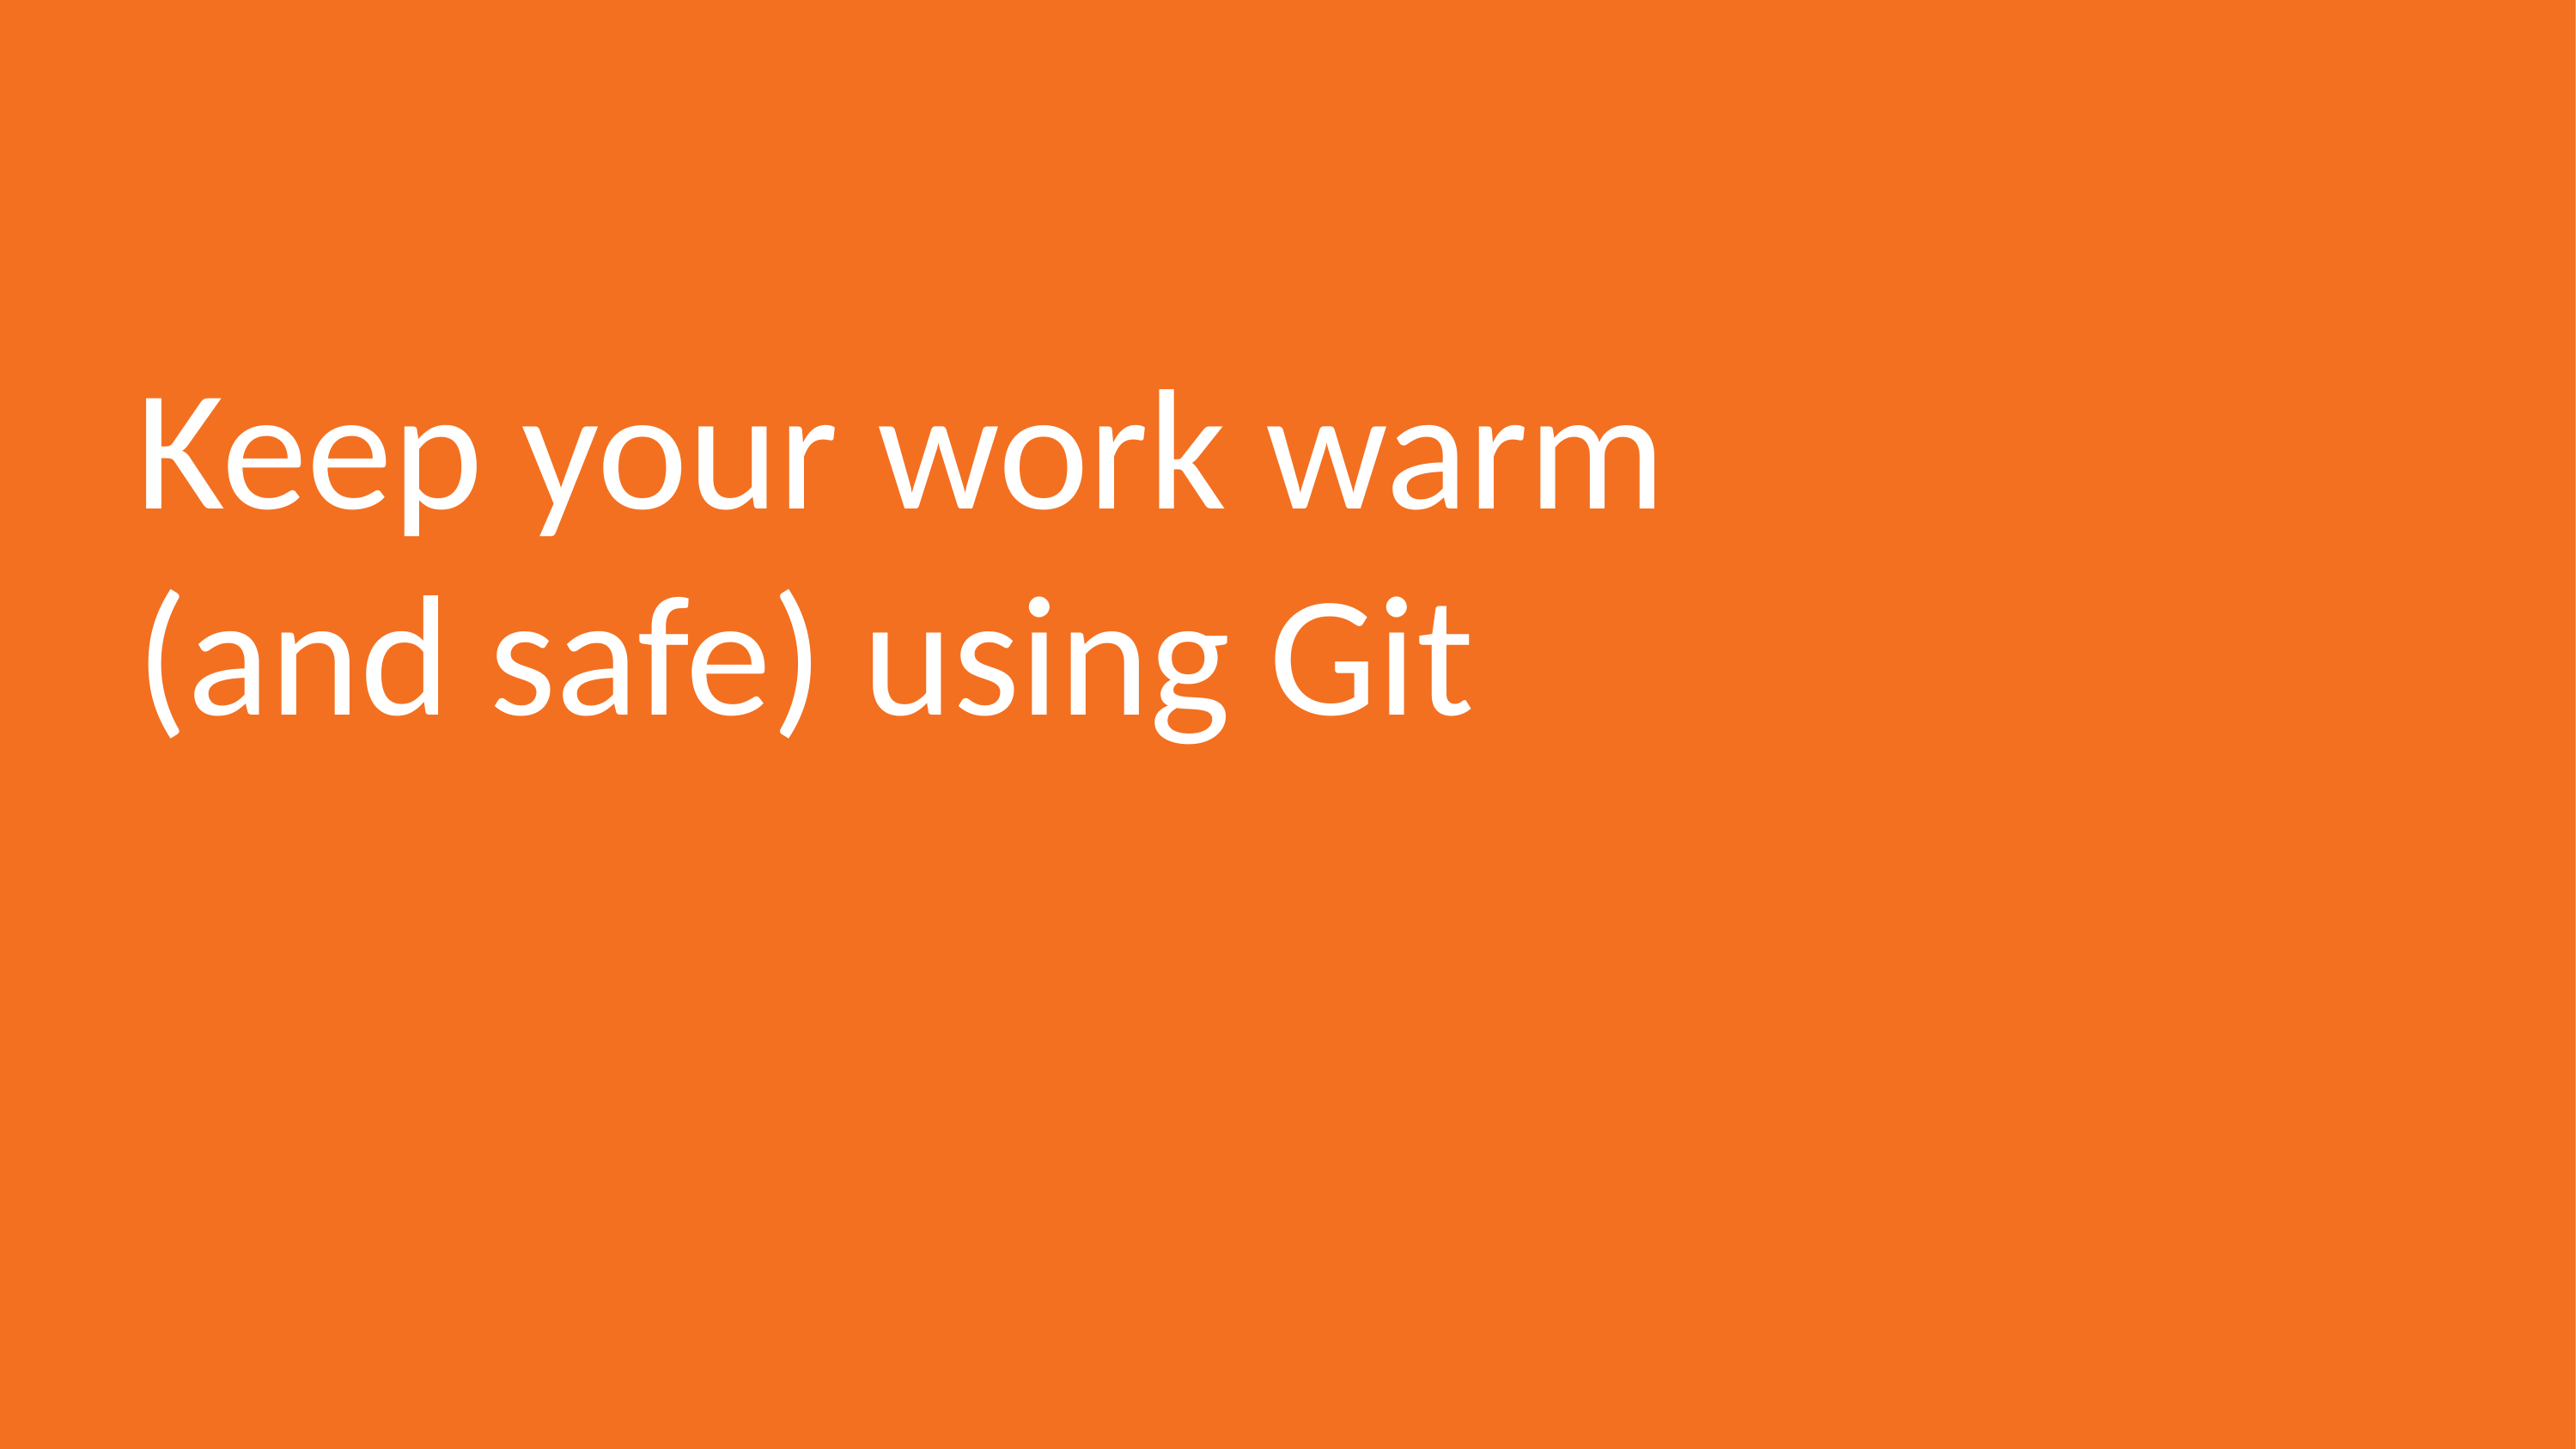

# Keep your work warm
(and safe) using Git